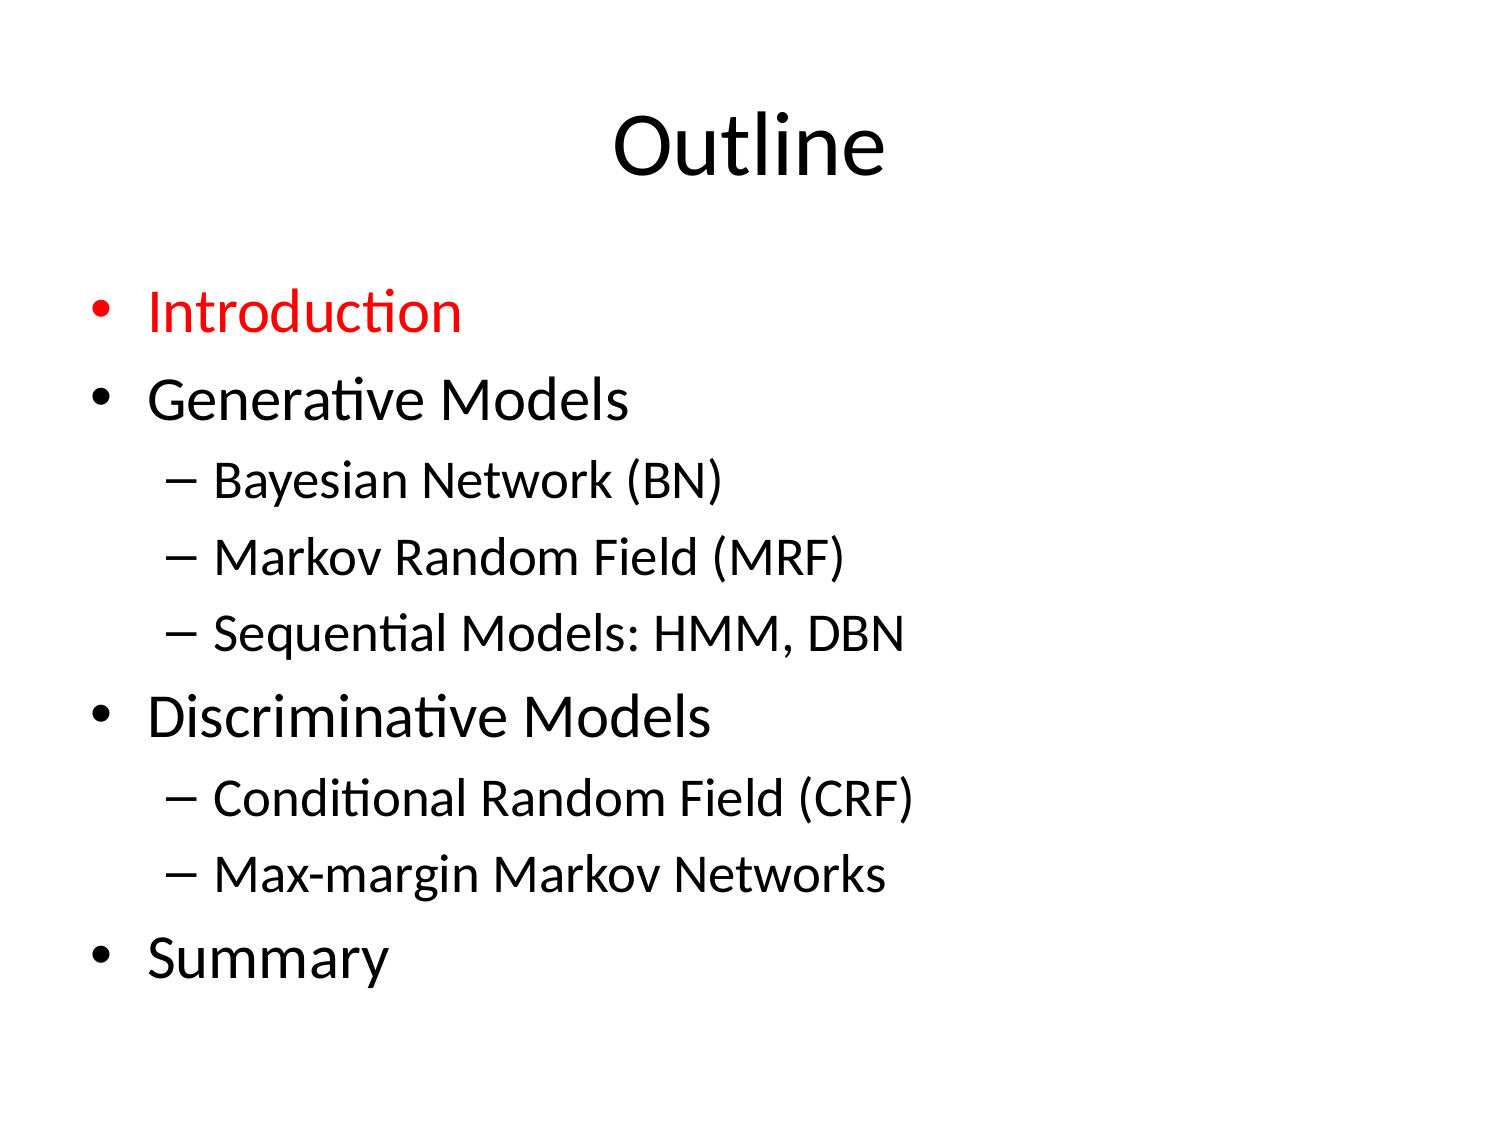

# Outline
Introduction
Generative Models
Bayesian Network (BN)
Markov Random Field (MRF)
Sequential Models: HMM, DBN
Discriminative Models
Conditional Random Field (CRF)
Max-margin Markov Networks
Summary